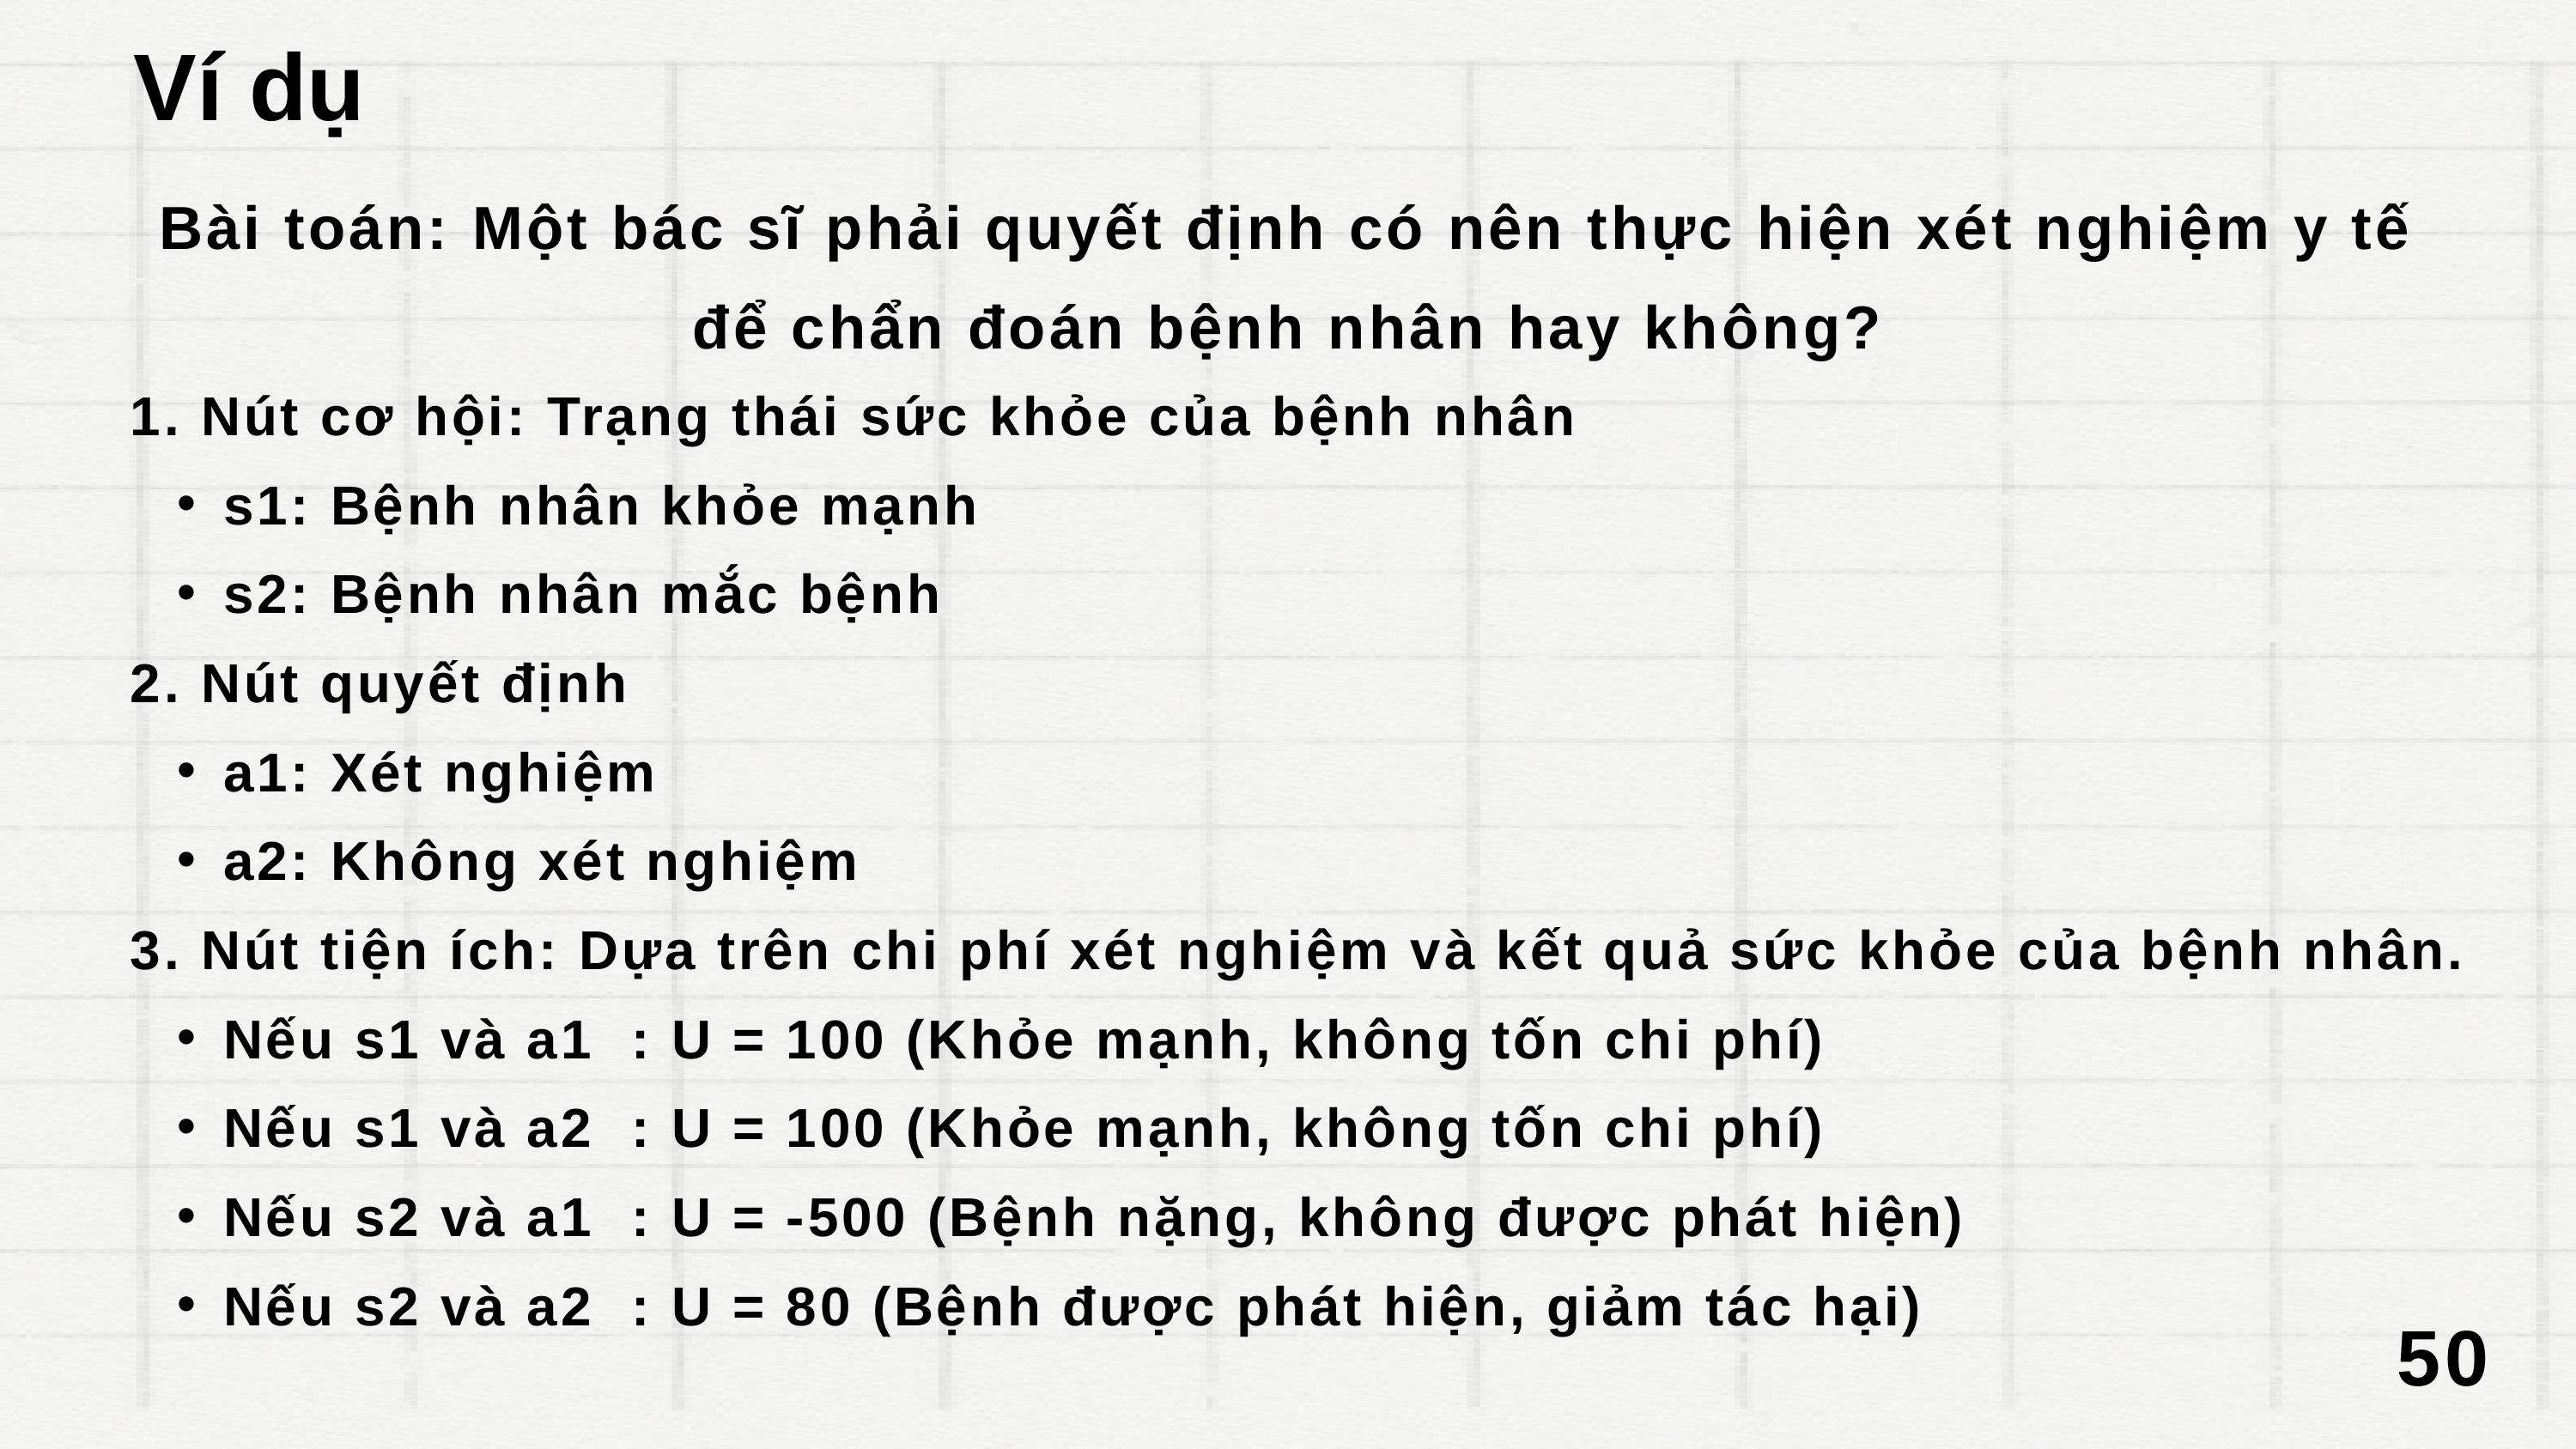

Ví dụ
Bài toán: Một bác sĩ phải quyết định có nên thực hiện xét nghiệm y tế để chẩn đoán bệnh nhân hay không?

1. Nút cơ hội: Trạng thái sức khỏe của bệnh nhân
s1: Bệnh nhân khỏe mạnh
s2: Bệnh nhân mắc bệnh
2. Nút quyết định
a1: Xét nghiệm
a2: Không xét nghiệm
3. Nút tiện ích: Dựa trên chi phí xét nghiệm và kết quả sức khỏe của bệnh nhân.
Nếu s1 và a1  : U = 100 (Khỏe mạnh, không tốn chi phí)
Nếu s1 và a2  : U = 100 (Khỏe mạnh, không tốn chi phí)
Nếu s2 và a1  : U = -500 (Bệnh nặng, không được phát hiện)
Nếu s2 và a2  : U = 80 (Bệnh được phát hiện, giảm tác hại)

50